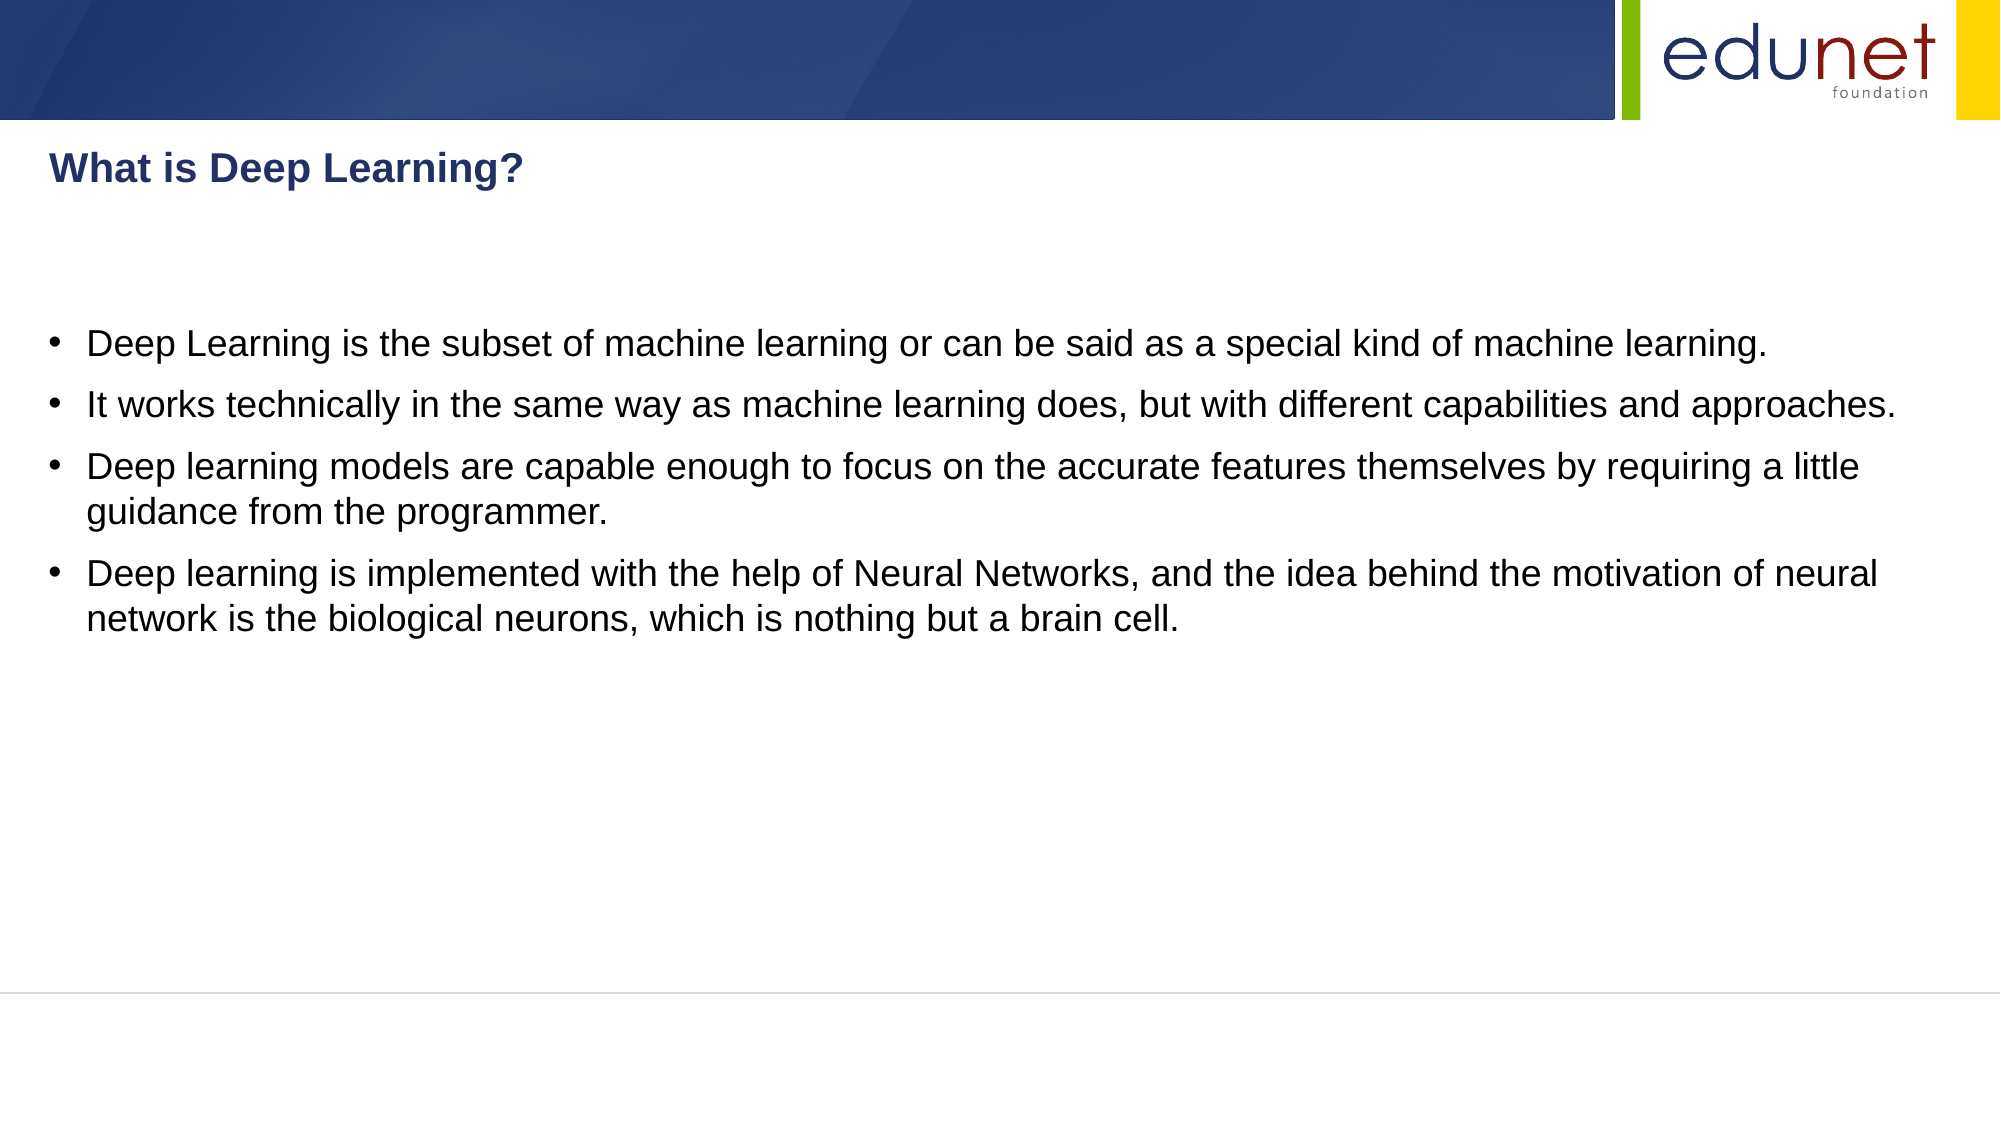

What is Deep Learning?
Deep Learning is the subset of machine learning or can be said as a special kind of machine learning.
It works technically in the same way as machine learning does, but with different capabilities and approaches.
Deep learning models are capable enough to focus on the accurate features themselves by requiring a little guidance from the programmer.
Deep learning is implemented with the help of Neural Networks, and the idea behind the motivation of neural network is the biological neurons, which is nothing but a brain cell.